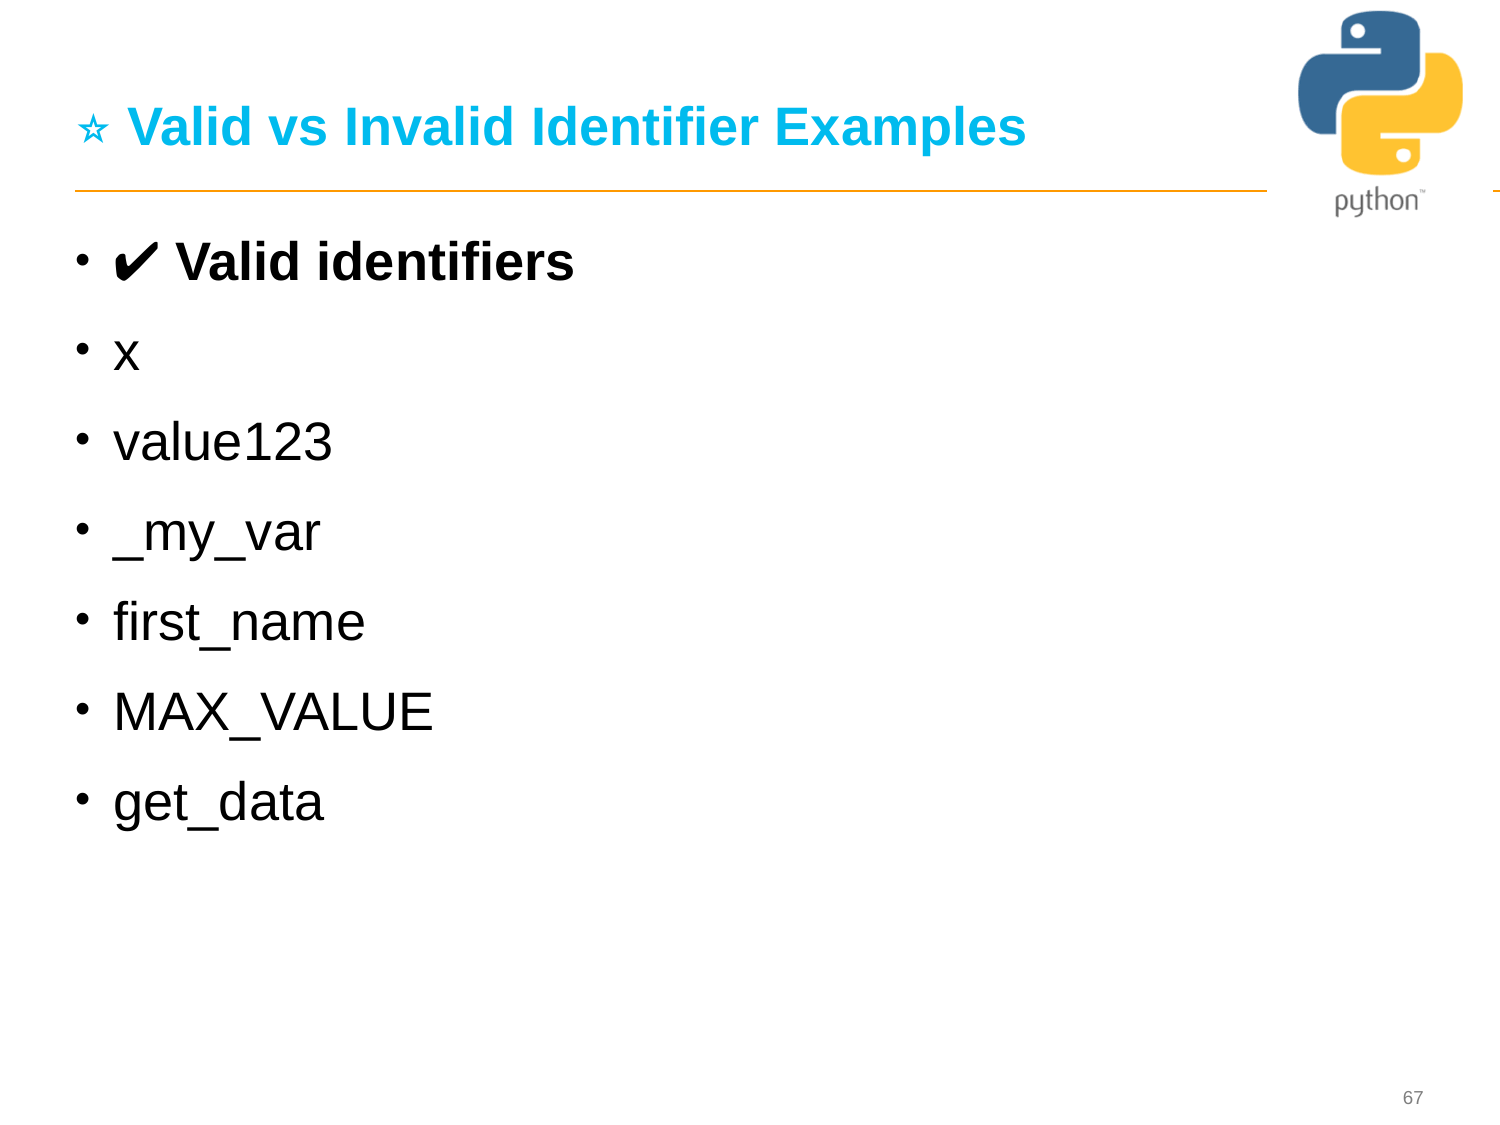

# ⭐ Valid vs Invalid Identifier Examples
✔️ Valid identifiers
x
value123
_my_var
first_name
MAX_VALUE
get_data